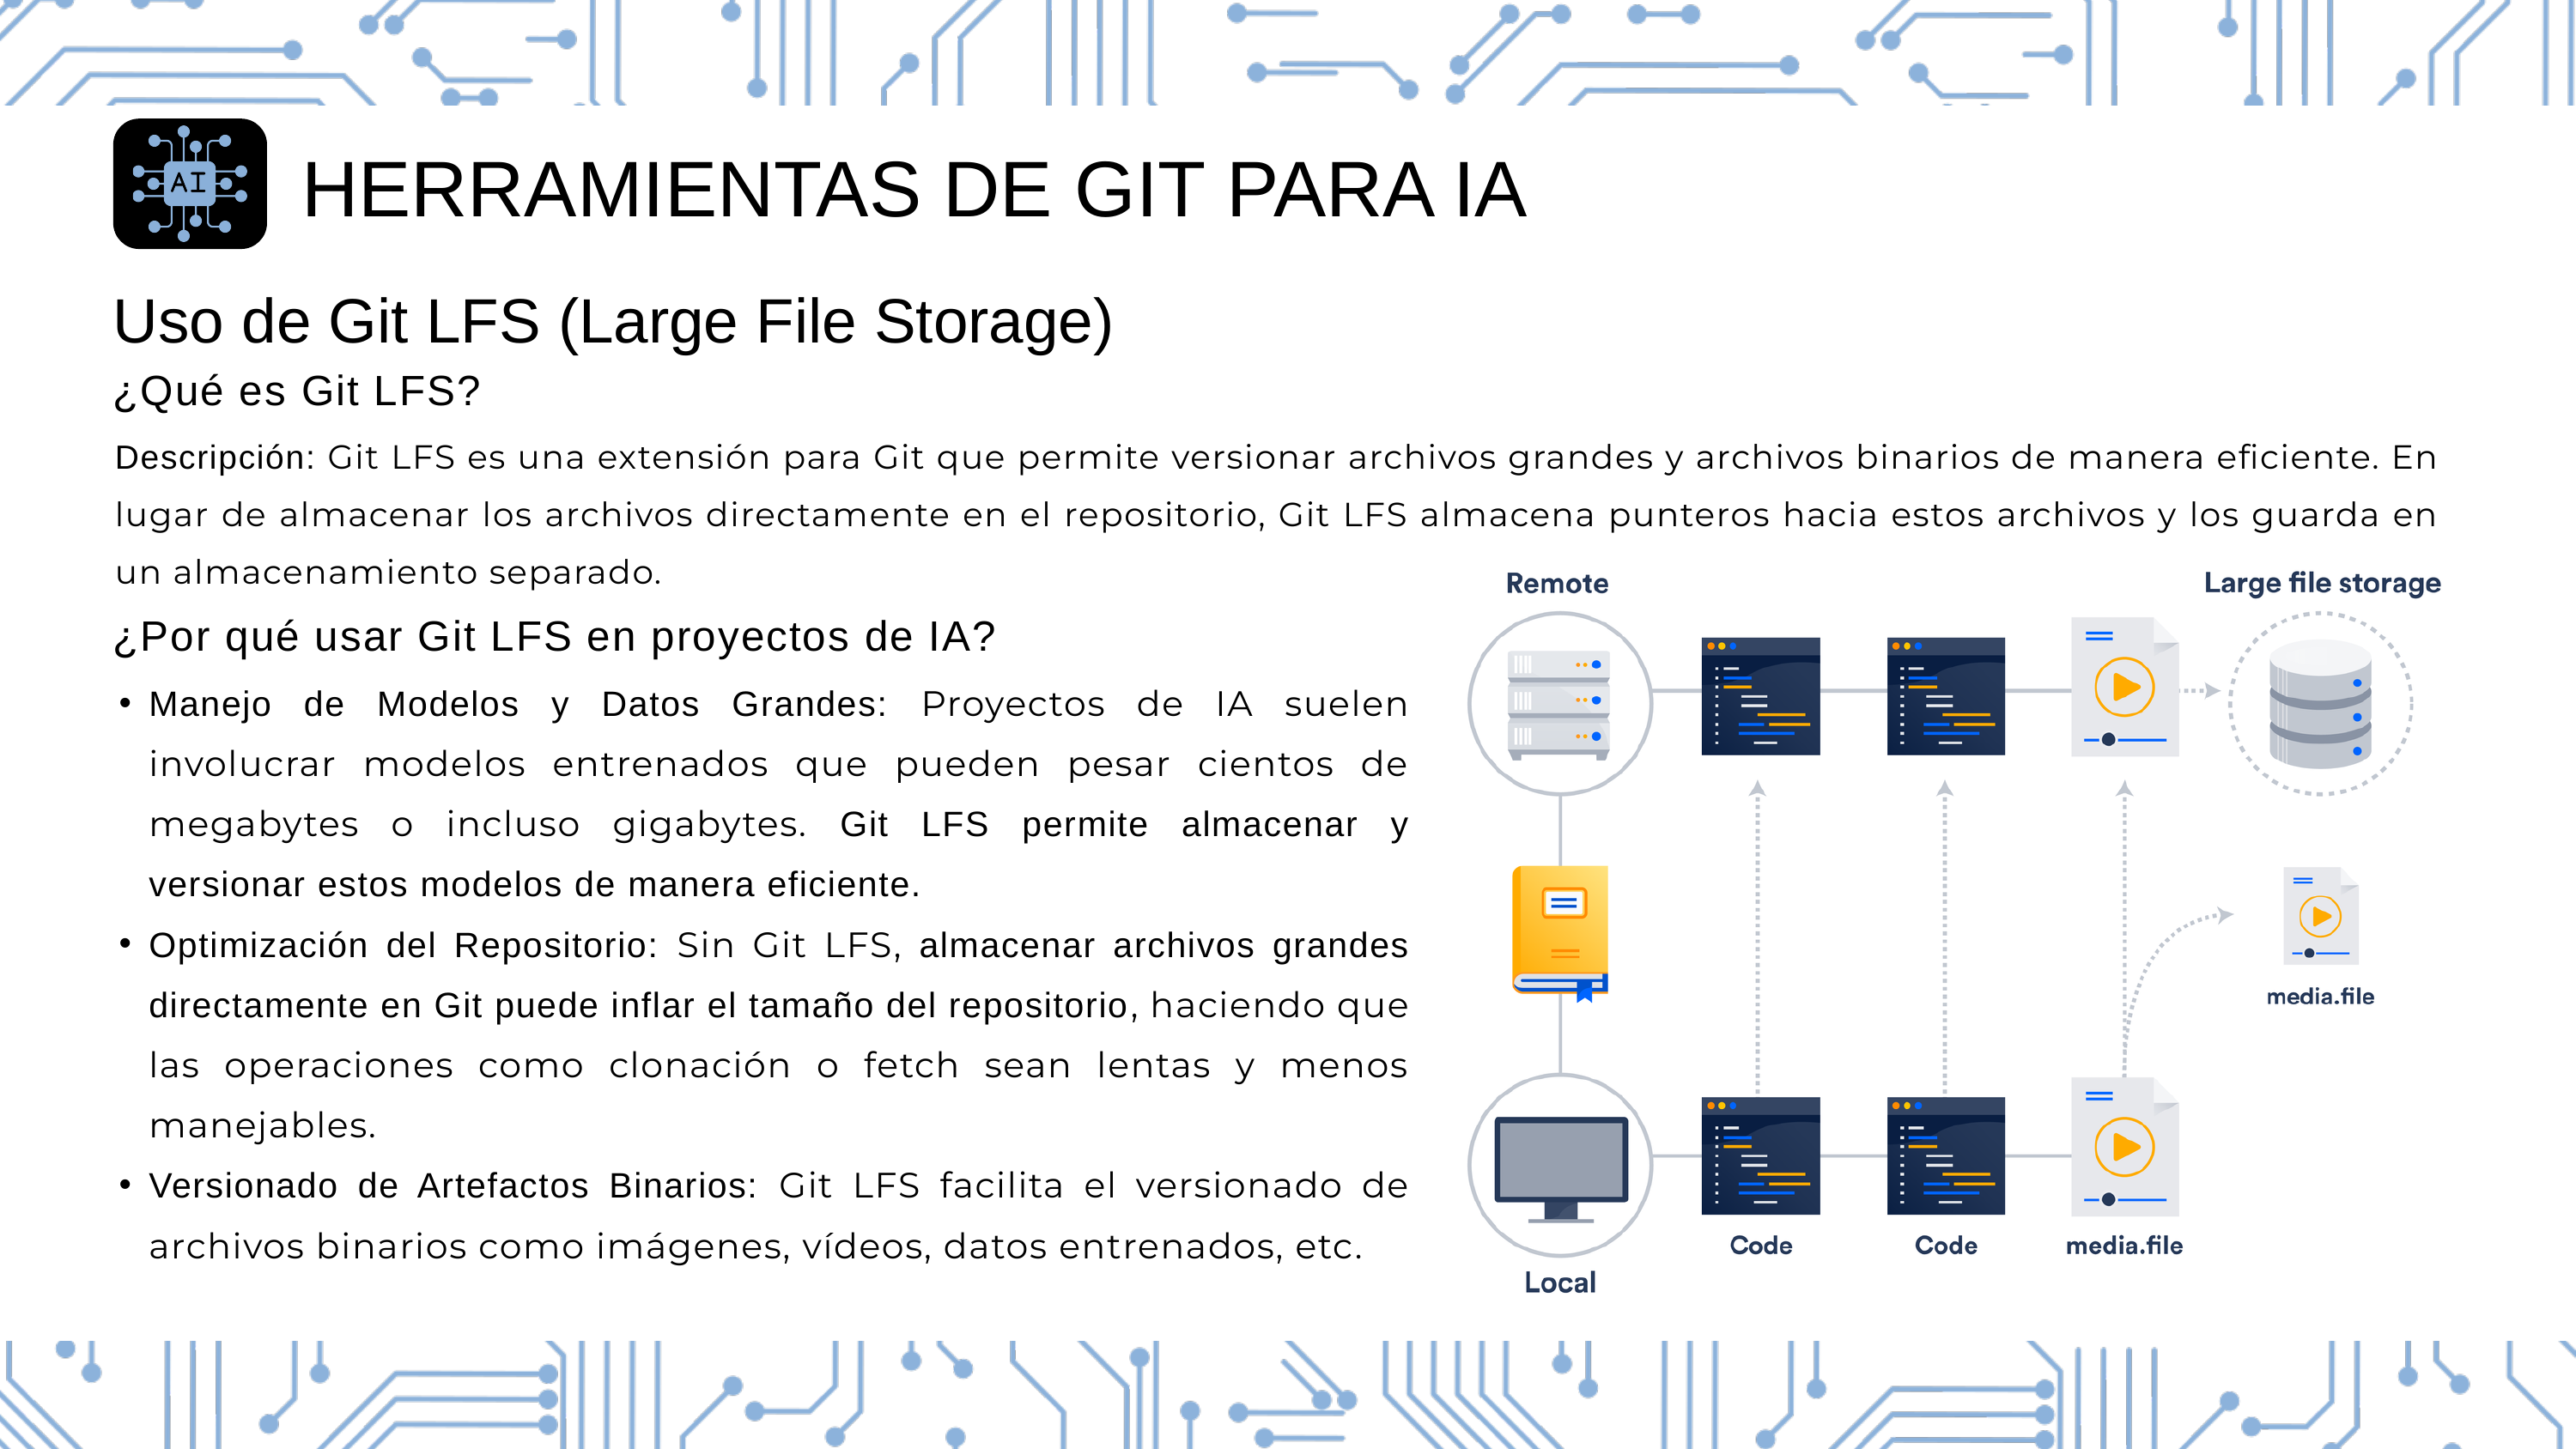

HERRAMIENTAS DE GIT PARA IA

Uso de Git LFS (Large File Storage)
¿Qué es Git LFS?
Descripción: Git LFS es una extensión para Git que permite versionar archivos grandes y archivos binarios de manera eficiente. En lugar de almacenar los archivos directamente en el repositorio, Git LFS almacena punteros hacia estos archivos y los guarda en un almacenamiento separado.

¿Por qué usar Git LFS en proyectos de IA?
Manejo de Modelos y Datos Grandes: Proyectos de IA suelen involucrar modelos entrenados que pueden pesar cientos de megabytes o incluso gigabytes. Git LFS permite almacenar y versionar estos modelos de manera eficiente.
Optimización del Repositorio: Sin Git LFS, almacenar archivos grandes directamente en Git puede inflar el tamaño del repositorio, haciendo que las operaciones como clonación o fetch sean lentas y menos manejables.
Versionado de Artefactos Binarios: Git LFS facilita el versionado de archivos binarios como imágenes, vídeos, datos entrenados, etc.